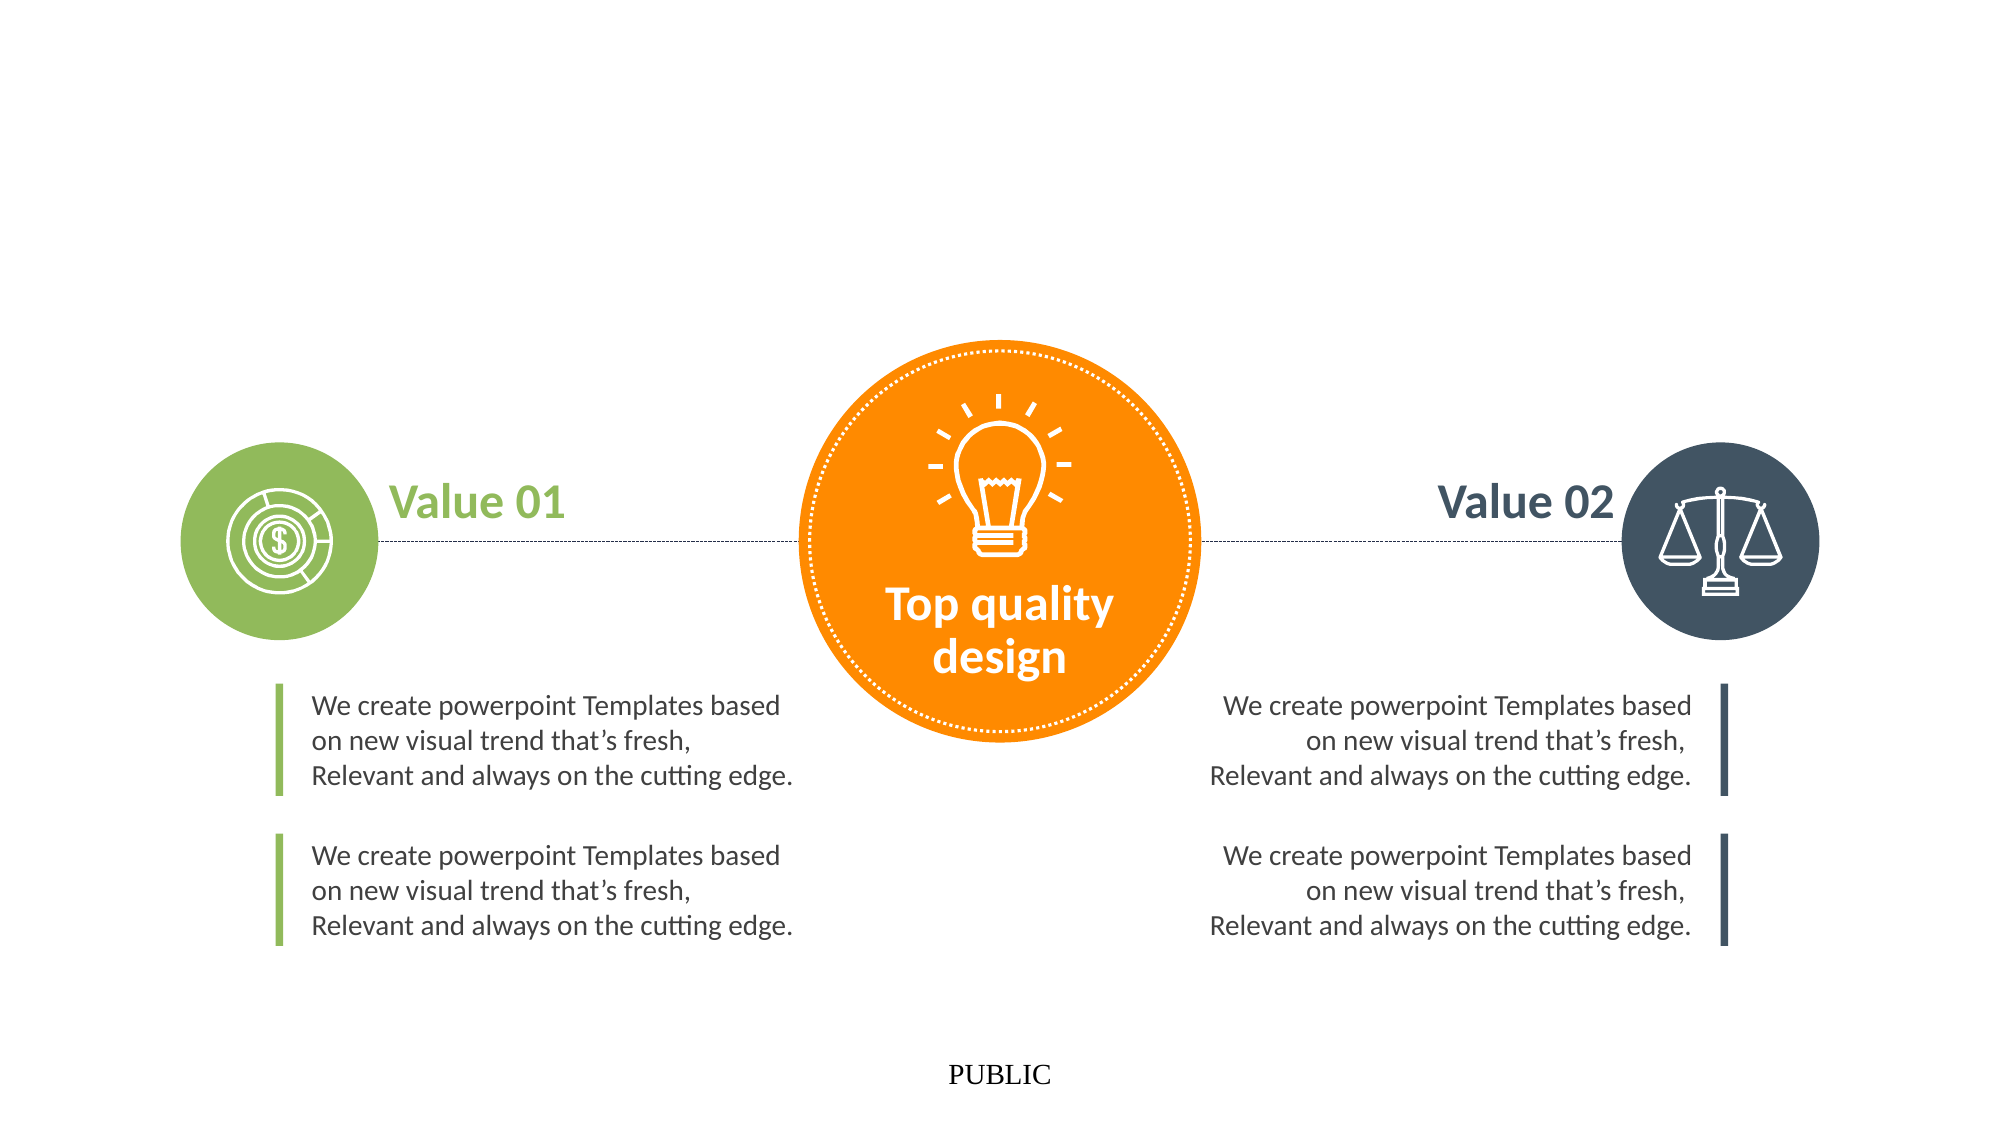

Slide main title

Top quality design

Value 01
Value 02

We create powerpoint Templates based on new visual trend that’s fresh,
Relevant and always on the cutting edge.

We create powerpoint Templates based on new visual trend that’s fresh,
Relevant and always on the cutting edge.

We create powerpoint Templates based on new visual trend that’s fresh,
Relevant and always on the cutting edge.

We create powerpoint Templates based on new visual trend that’s fresh,
Relevant and always on the cutting edge.
PUBLIC